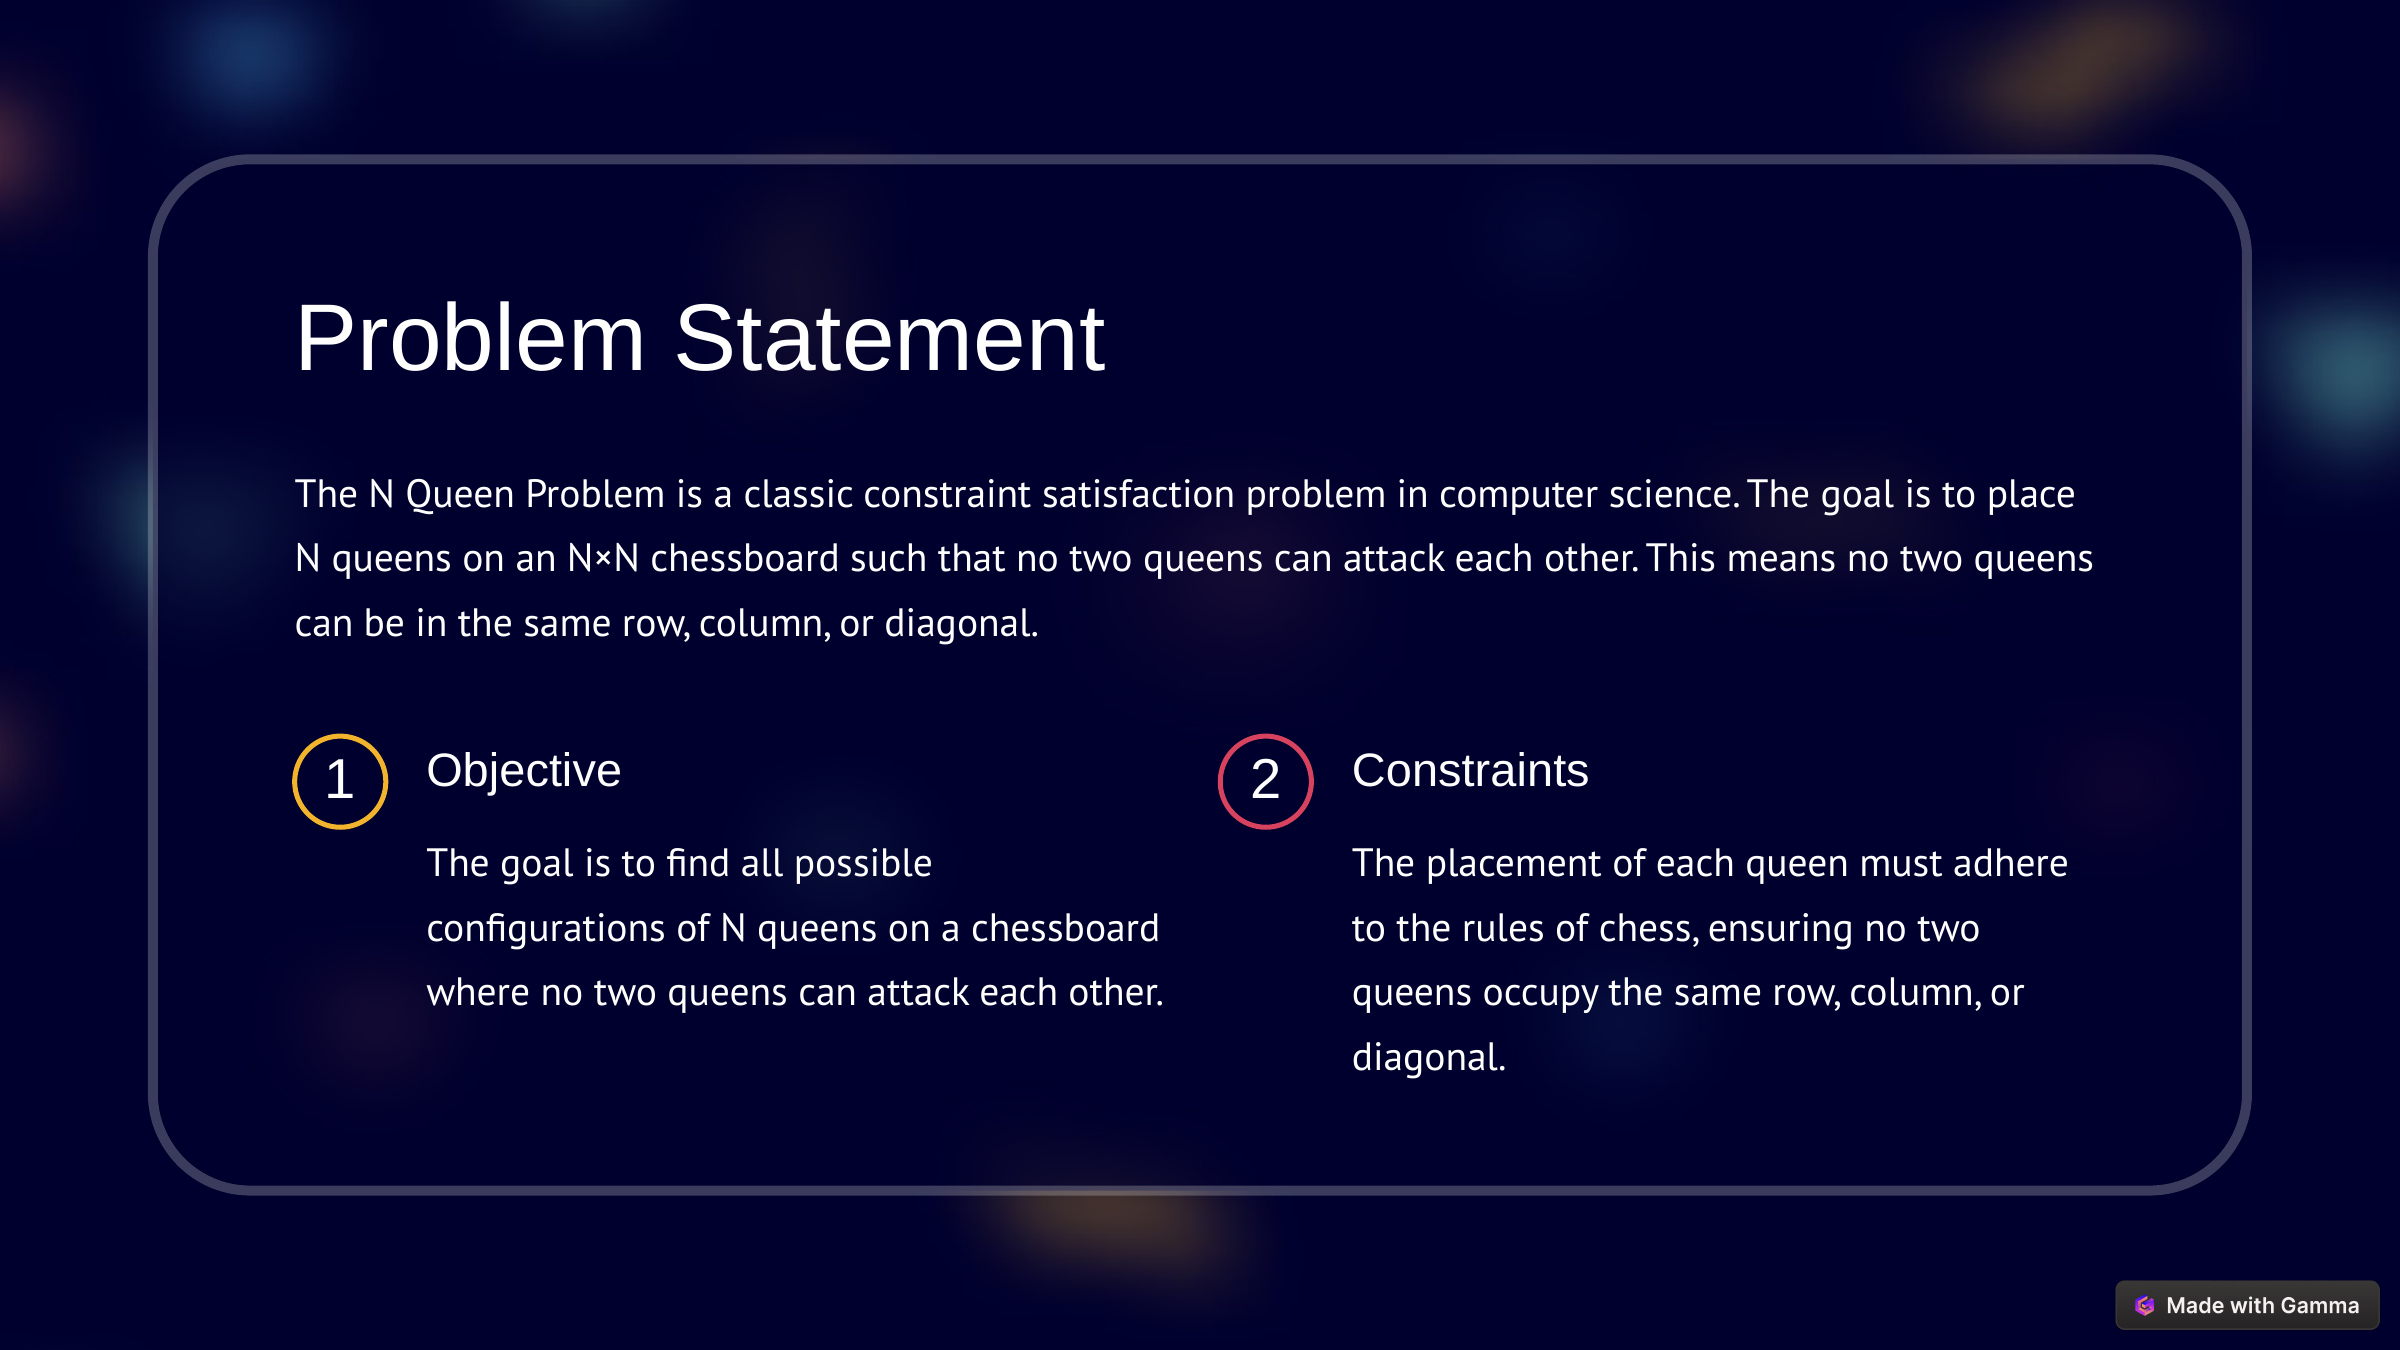

Problem Statement
The N Queen Problem is a classic constraint satisfaction problem in computer science. The goal is to place N queens on an N×N chessboard such that no two queens can attack each other. This means no two queens can be in the same row, column, or diagonal.

Objective

Constraints
1
2
The goal is to find all possible configurations of N queens on a chessboard where no two queens can attack each other.
The placement of each queen must adhere to the rules of chess, ensuring no two queens occupy the same row, column, or diagonal.